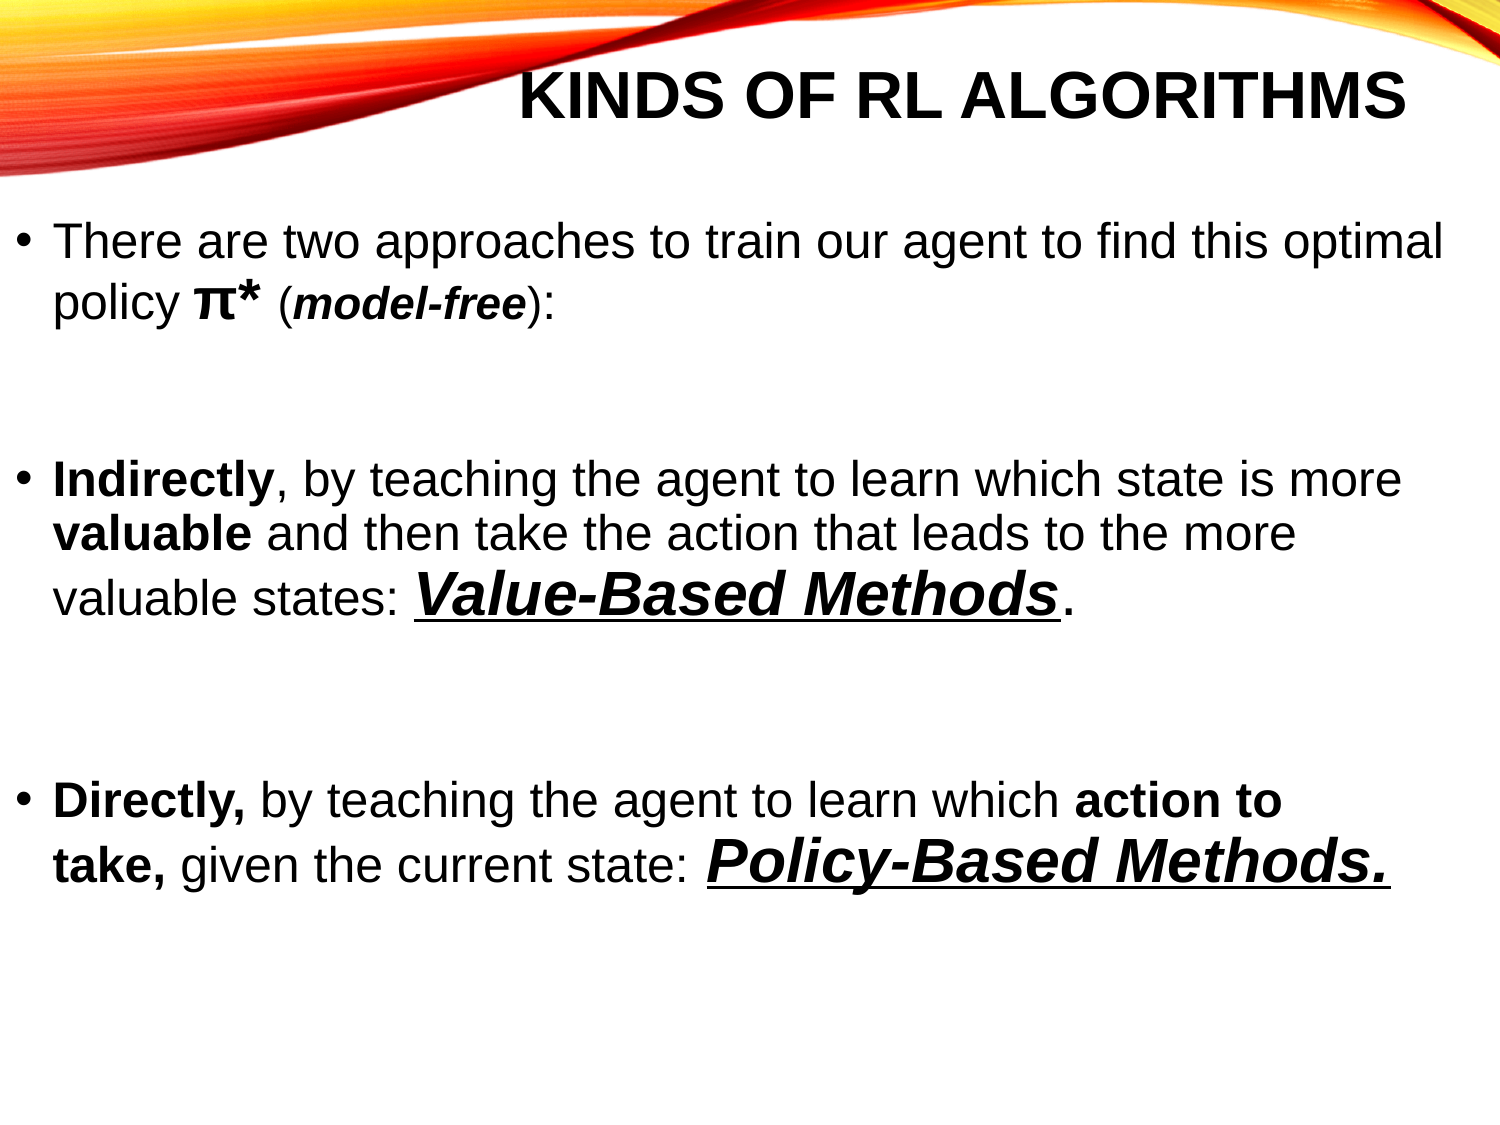

# Kinds of RL algorithms
There are two approaches to train our agent to find this optimal policy π* (model-free):

Indirectly, by teaching the agent to learn which state is more valuable and then take the action that leads to the more valuable states: Value-Based Methods.

Directly, by teaching the agent to learn which action to take, given the current state: Policy-Based Methods.